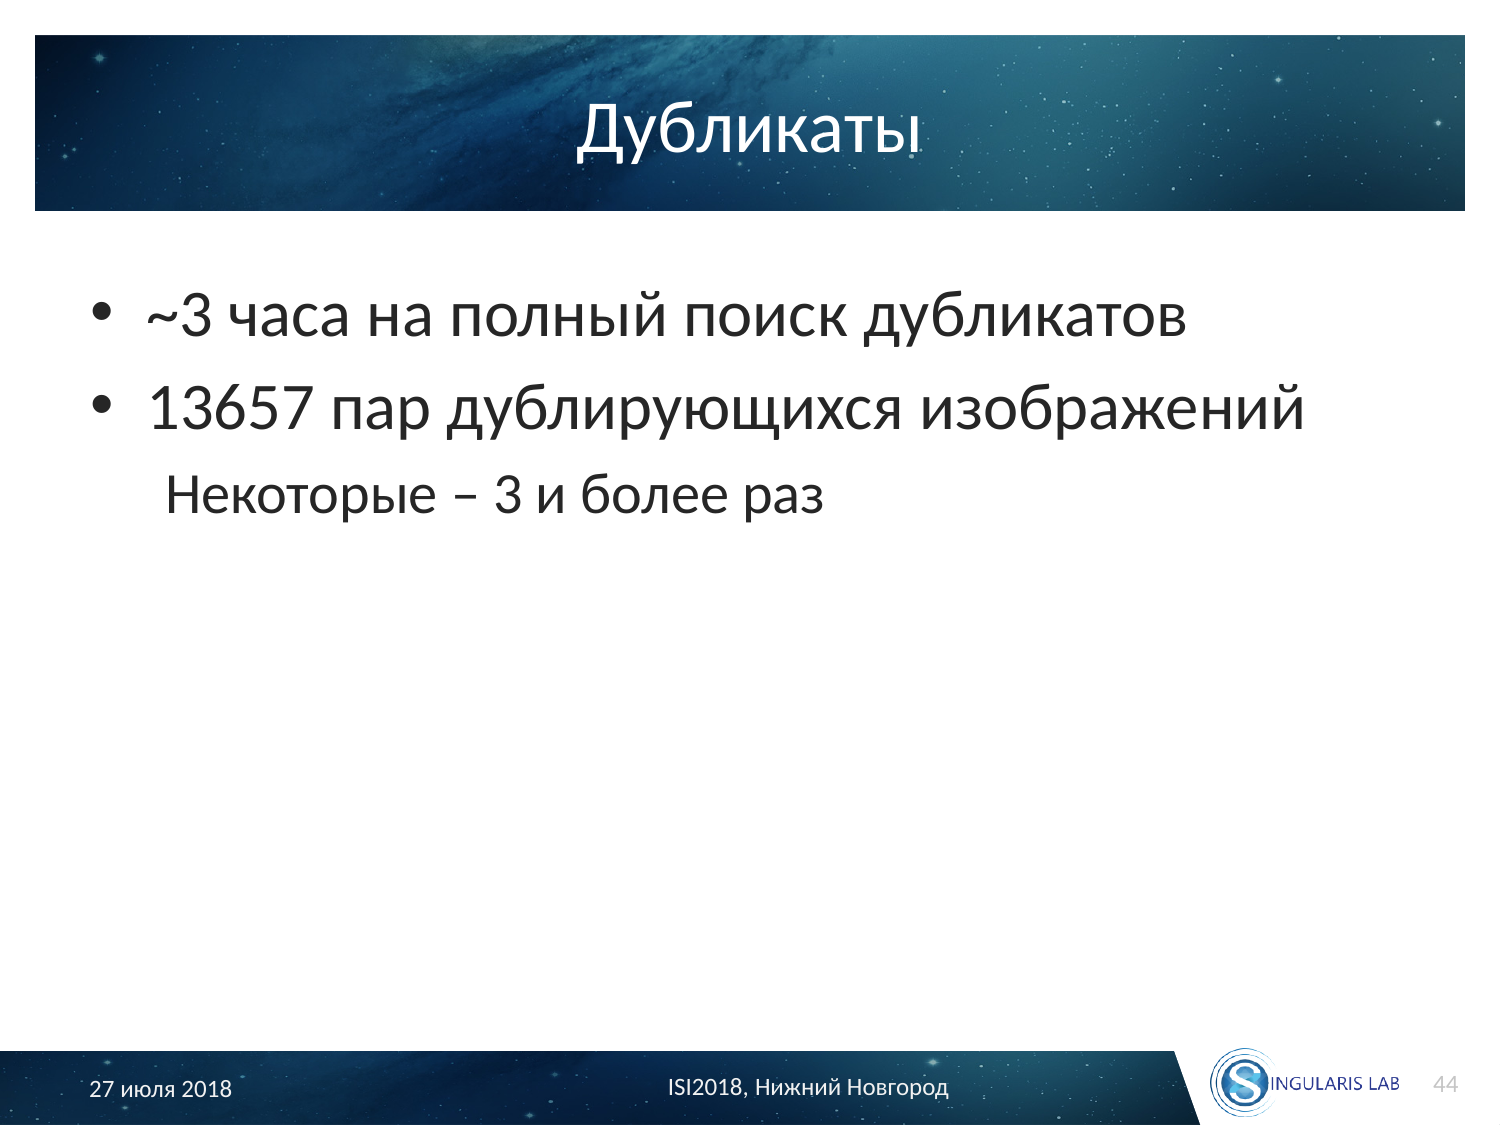

# Дубликаты
~3 часа на полный поиск дубликатов
13657 пар дублирующихся изображений
Некоторые – 3 и более раз
44
ISI2018, Нижний Новгород
27 июля 2018